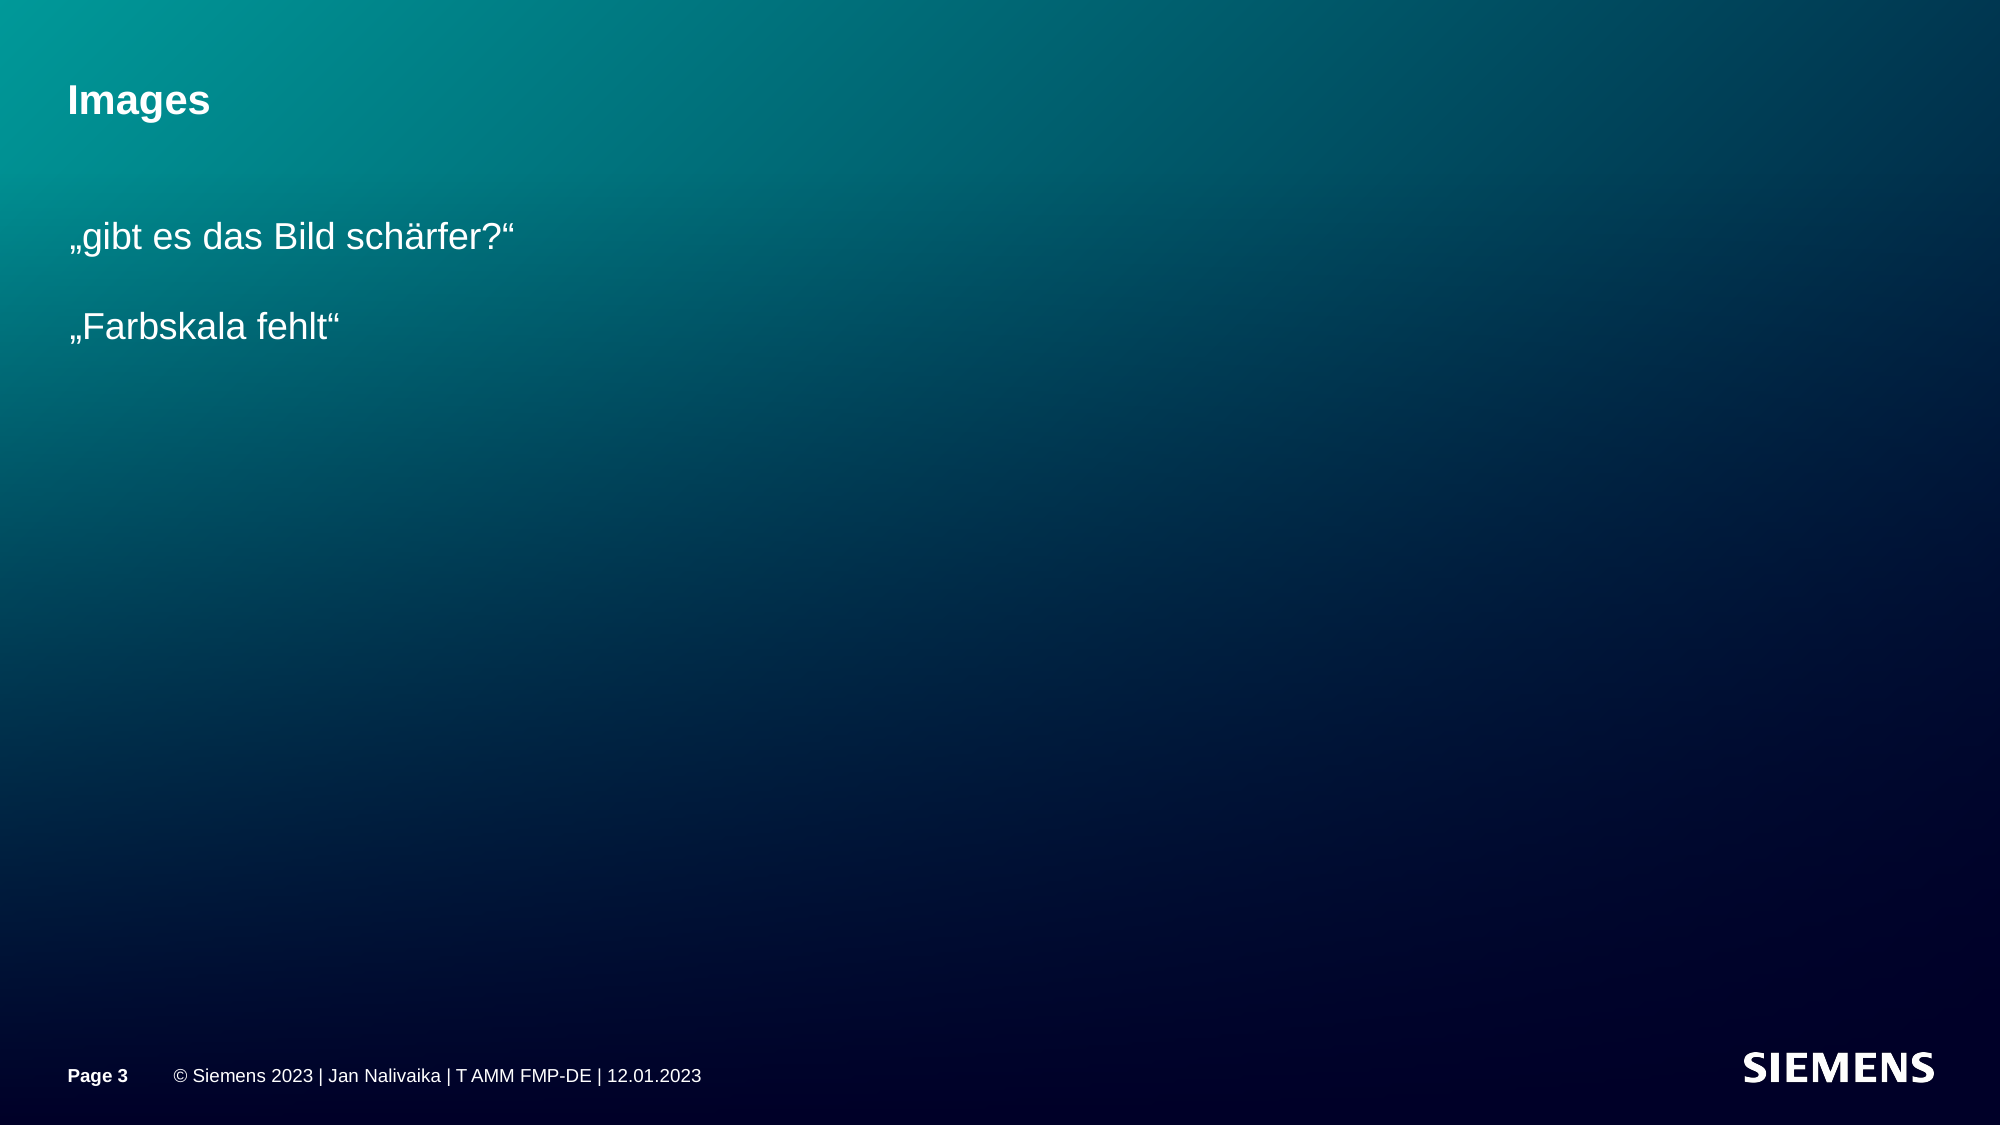

# Images
„gibt es das Bild schärfer?“

„Farbskala fehlt“
Page 3
© Siemens 2023 | Jan Nalivaika | T AMM FMP-DE | 12.01.2023